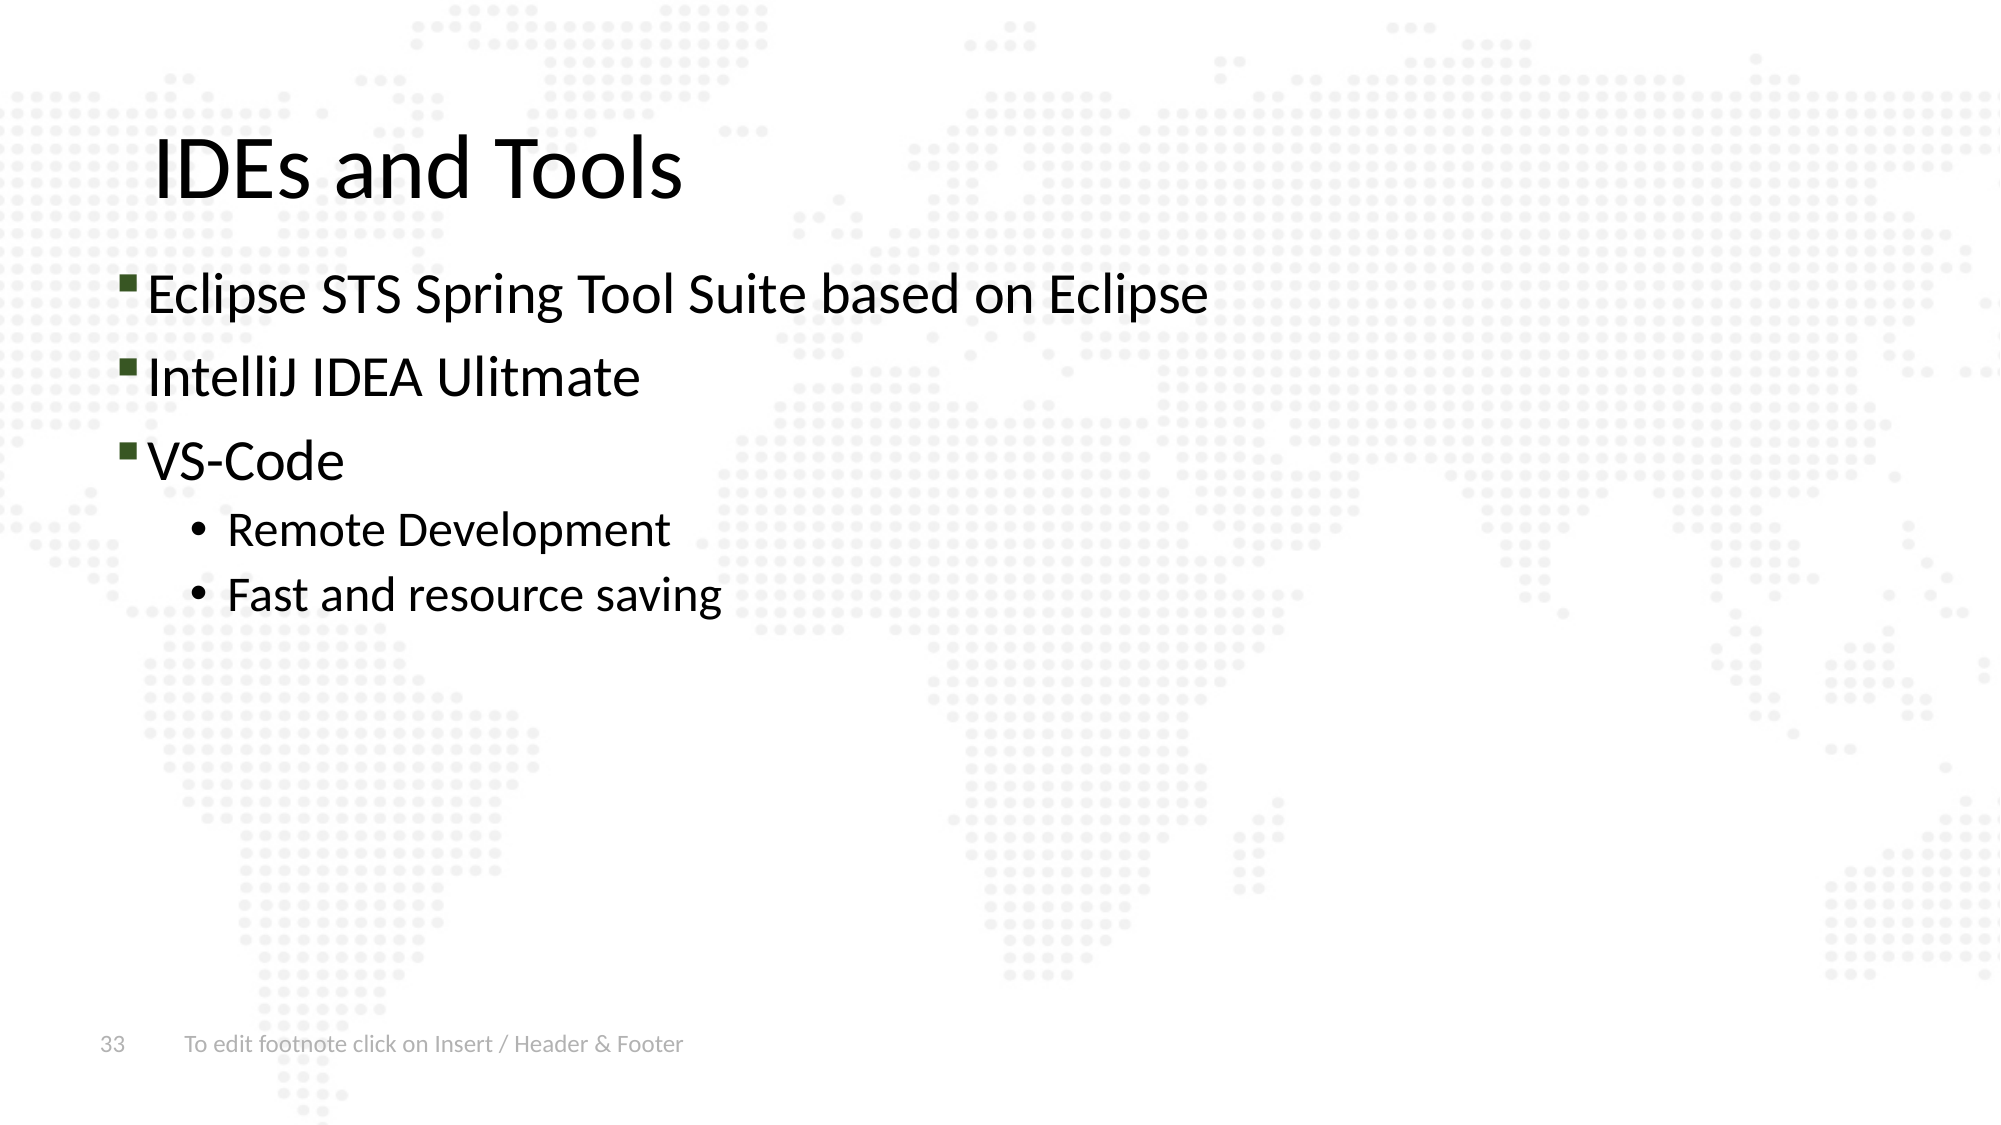

# IDEs and Tools
Eclipse STS Spring Tool Suite based on Eclipse
IntelliJ IDEA Ulitmate
VS-Code
Remote Development
Fast and resource saving

33
To edit footnote click on Insert / Header & Footer